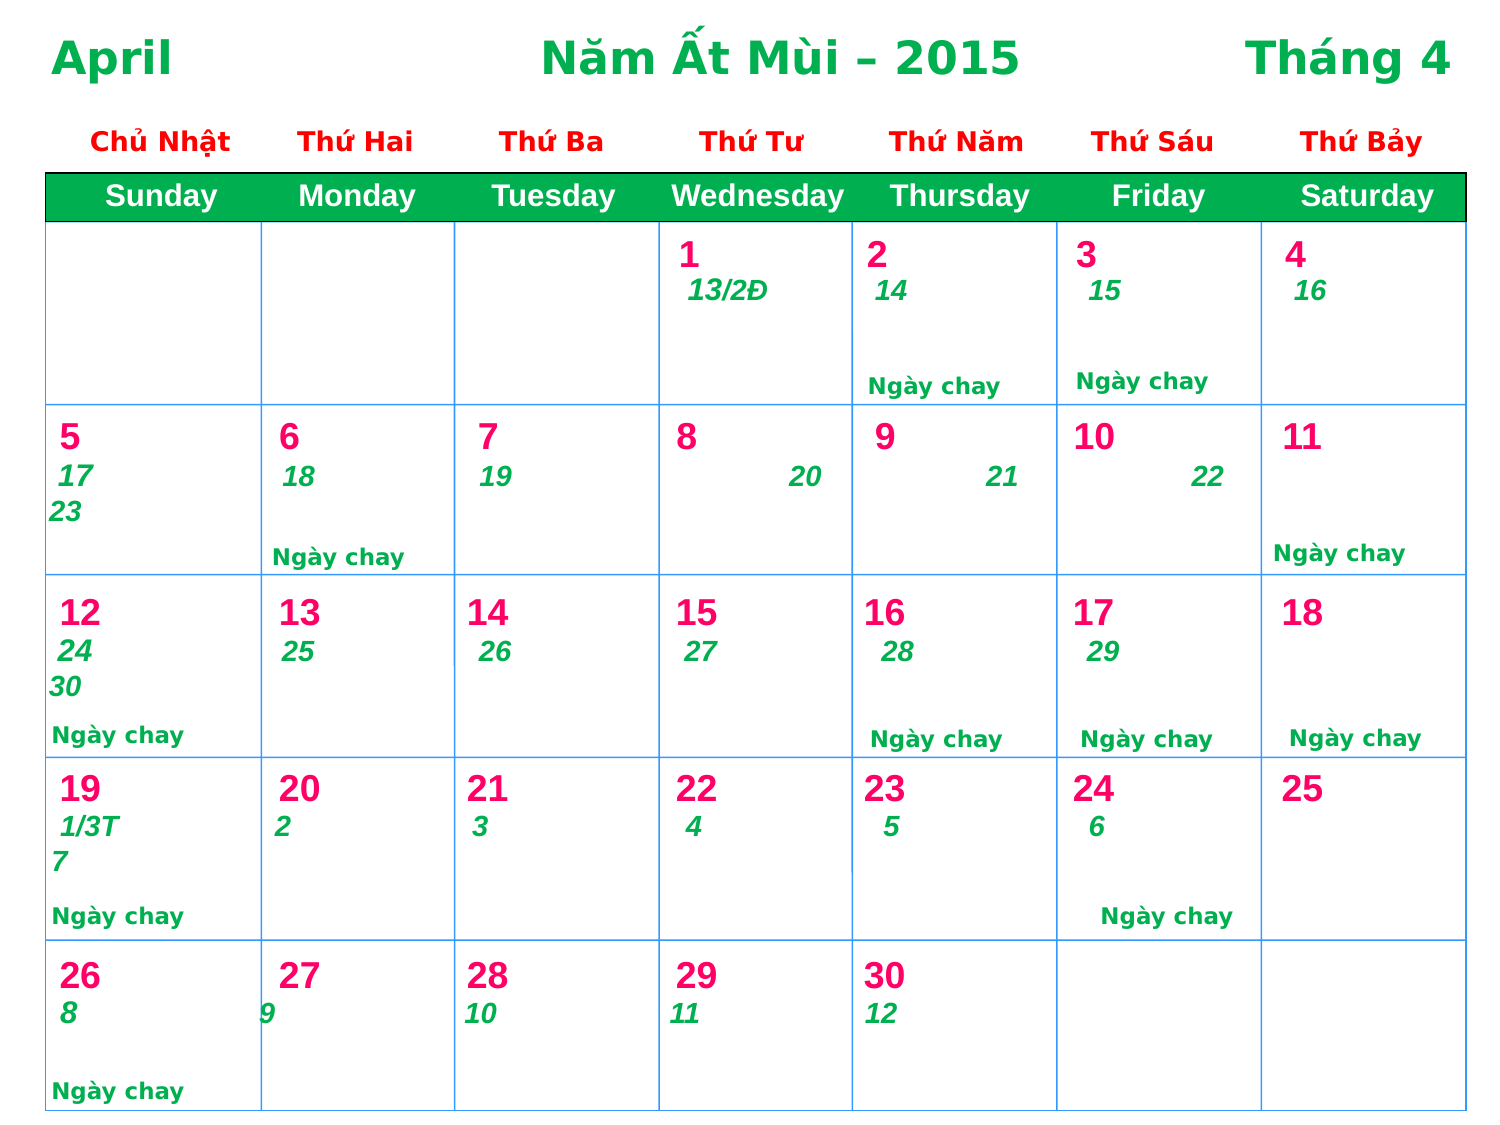

April                       Năm Ất Mùi – 2015              Tháng 4
      Chủ Nhật       Thứ Hai         Thứ Ba          Thứ Tư         Thứ Năm       Thứ Sáu         Thứ Bảy
Monday
Tuesday
Wednesday
Thursday
Friday
Saturday
Sunday

                                                           1                2                  3                  4
                                                                   13/2Đ             14                      15                     16
Ngày chay
Ngày chay

5                   6                 7                 8                 9                 10                11
 17                       18                    19	                 20                    21                     22                     23
Ngày chay
Ngày chay

12                 13              14                15              16                17                18
 24                       25                    26                     27                    28                     29                      30
Ngày chay
Ngày chay
Ngày chay
Ngày chay
19                 20              21                22              23                24                25

 1/3T                   2                      3                        4                      5                       6                        7
Ngày chay
Ngày chay

26                 27              28                29              30
 8	       9                       10                     11                    12
Ngày chay